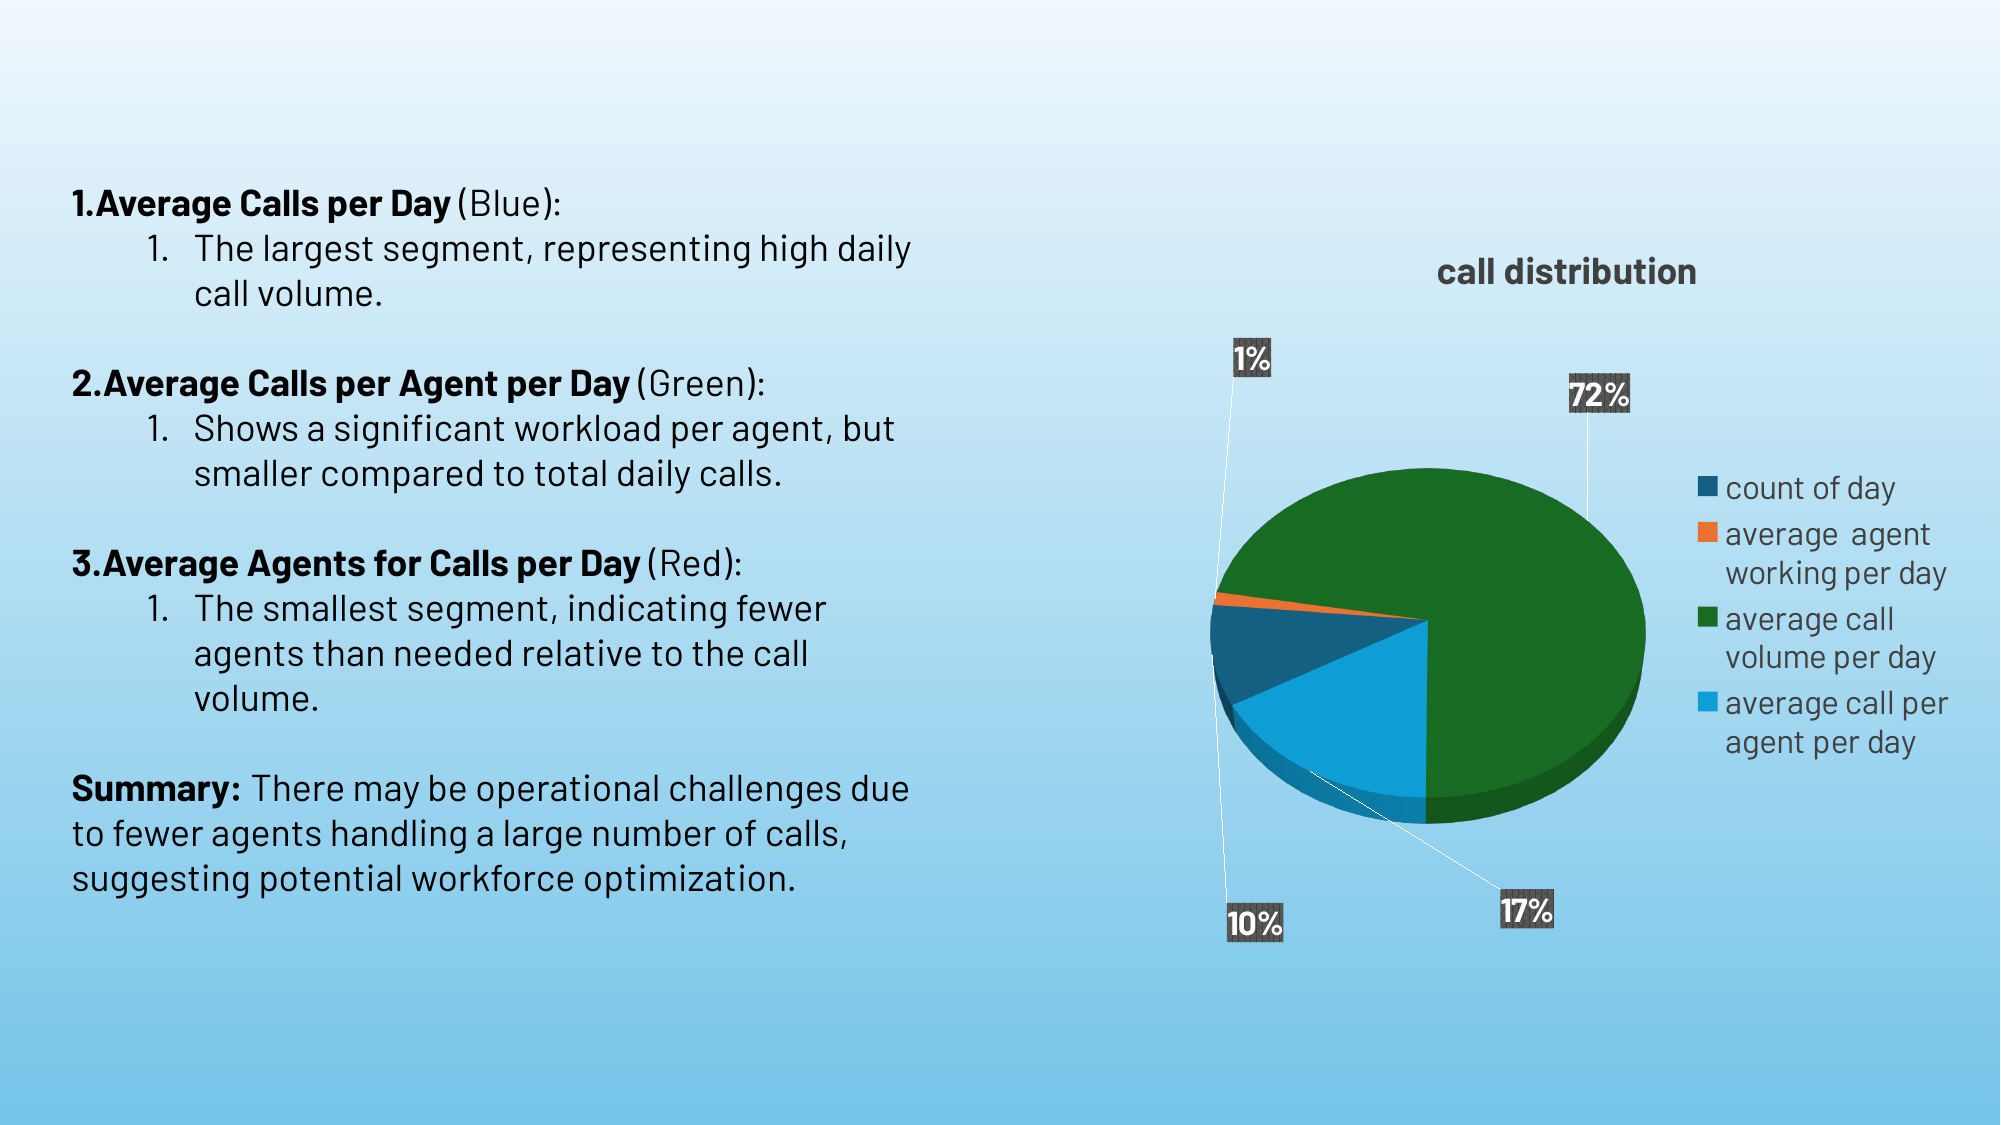

Average Calls per Day (Blue):
The largest segment, representing high daily call volume.

Average Calls per Agent per Day (Green):
Shows a significant workload per agent, but smaller compared to total daily calls.

Average Agents for Calls per Day (Red):
The smallest segment, indicating fewer agents than needed relative to the call volume.

Summary: There may be operational challenges due to fewer agents handling a large number of calls, suggesting potential workforce optimization.

[unsupported chart]